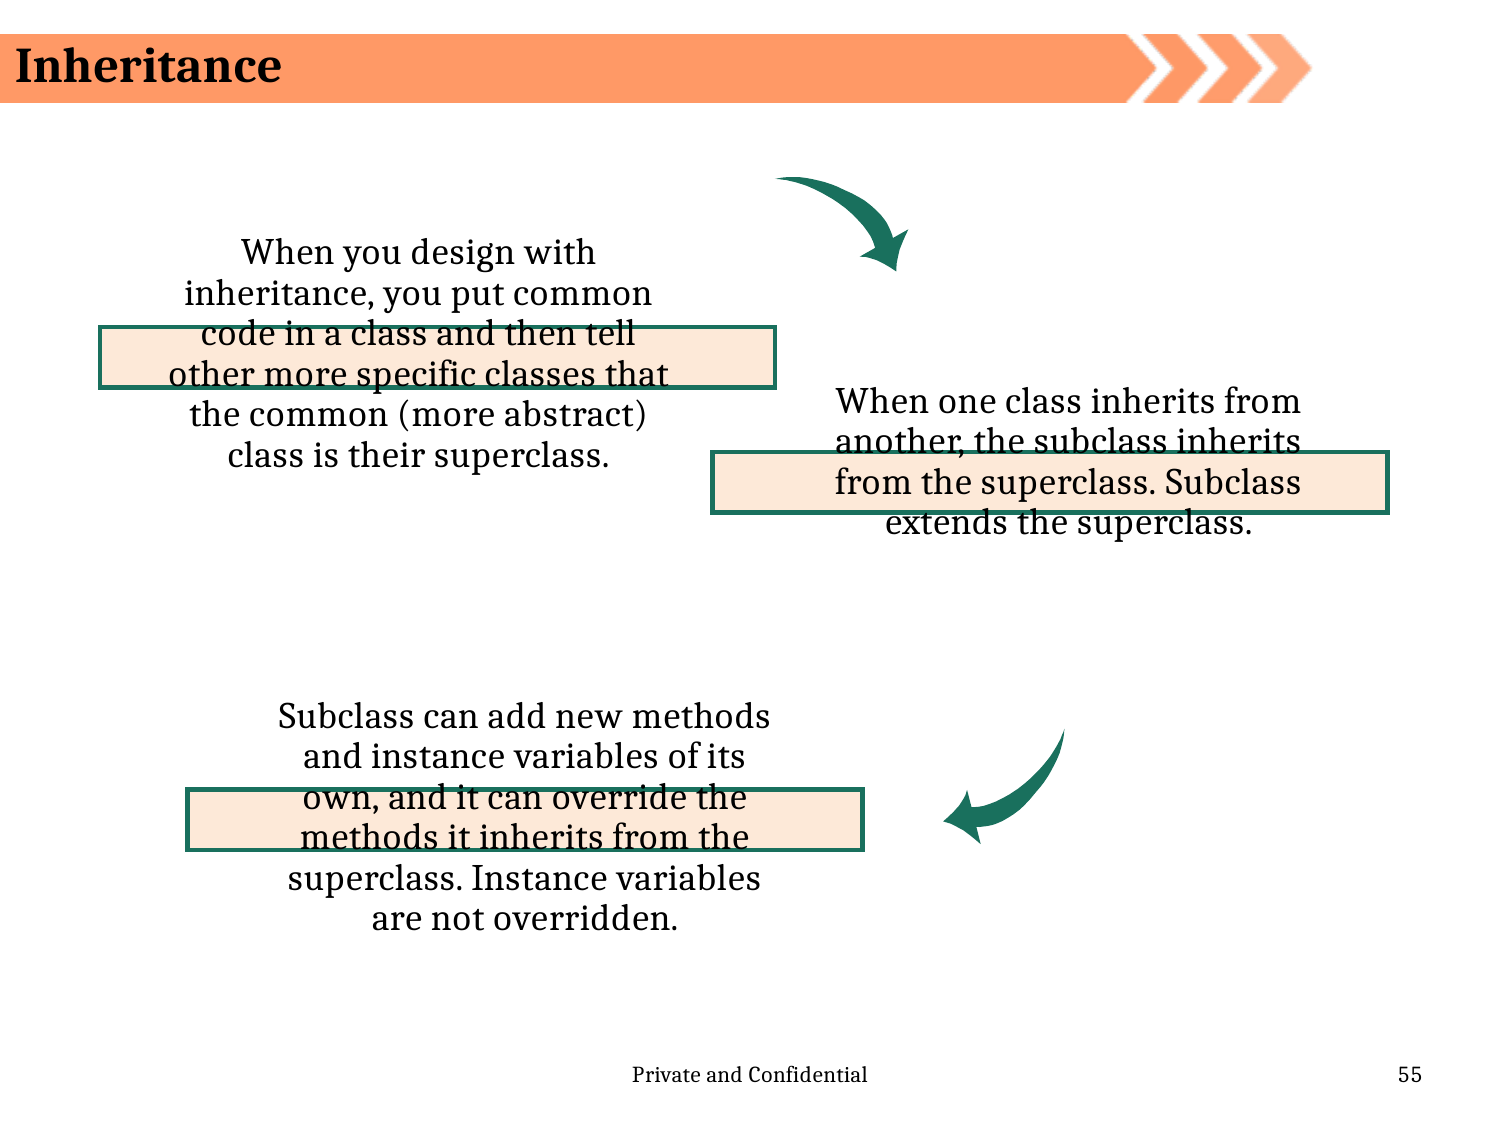

Inheritance

When you design with inheritance, you put common code in a class and then tell other more specific classes that the common (more abstract) class is their superclass.

When one class inherits from another, the subclass inherits from the superclass. Subclass extends the superclass.

Subclass can add new methods and instance variables of its own, and it can override the methods it inherits from the superclass. Instance variables are not overridden.